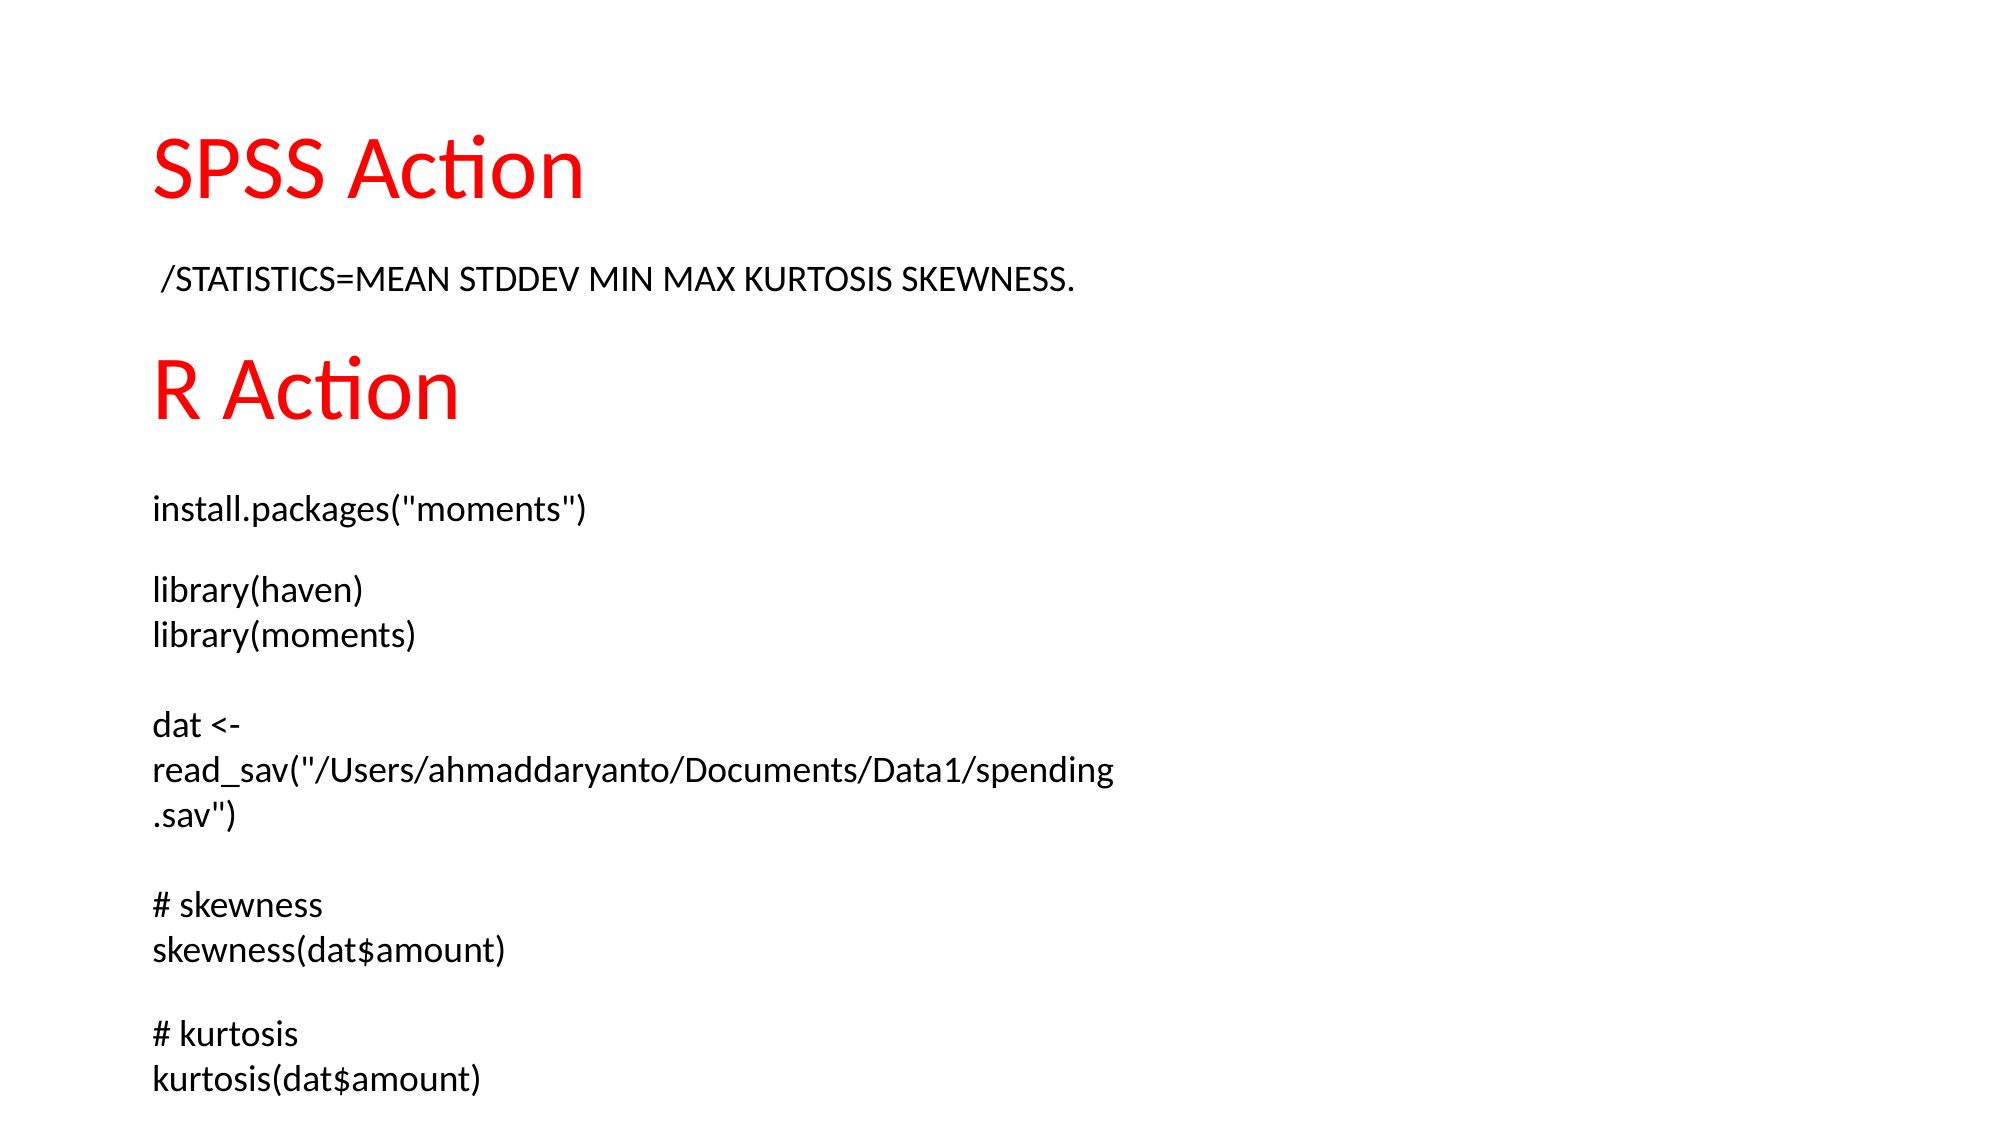

# SPSS Action
 /STATISTICS=MEAN STDDEV MIN MAX KURTOSIS SKEWNESS.
R Action
install.packages("moments")
library(haven)
library(moments)

dat <- read_sav("/Users/ahmaddaryanto/Documents/Data1/spending.sav")

# skewness
skewness(dat$amount)
# kurtosis
kurtosis(dat$amount)